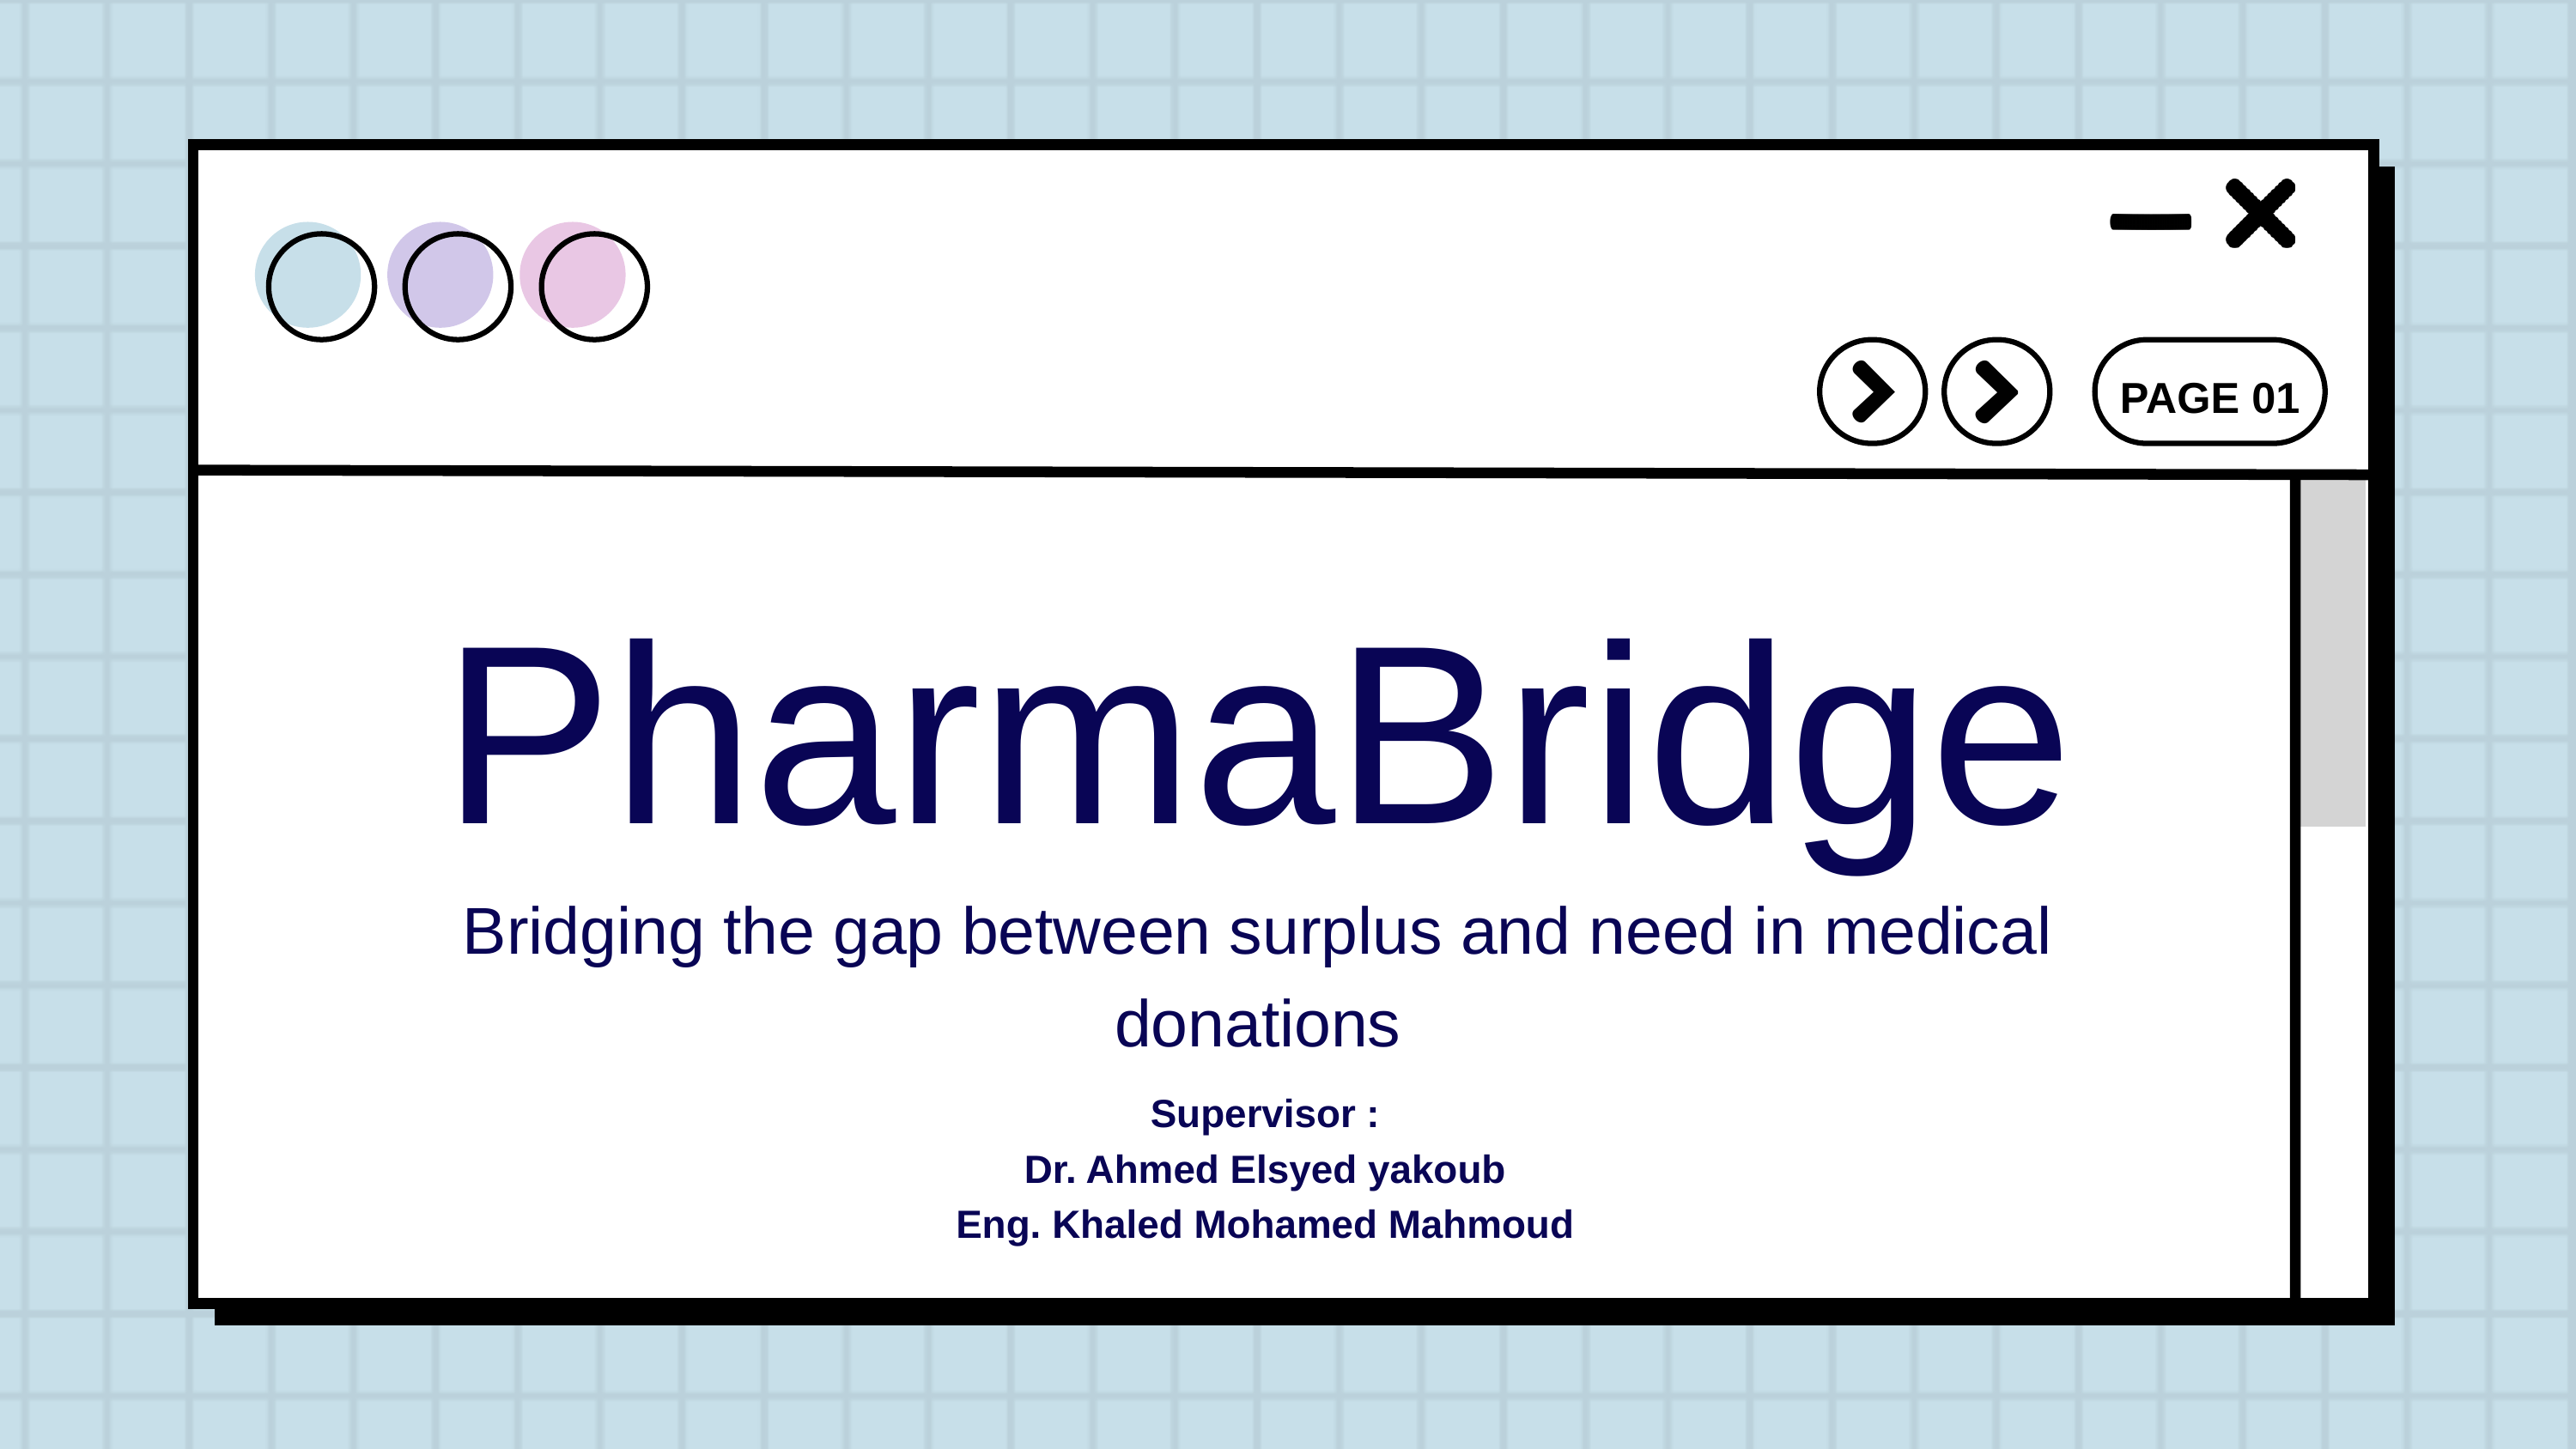

PAGE 01

PharmaBridge
Bridging the gap between surplus and need in medical donations
Supervisor :
 Dr. Ahmed Elsyed yakoub
Eng. Khaled Mohamed Mahmoud